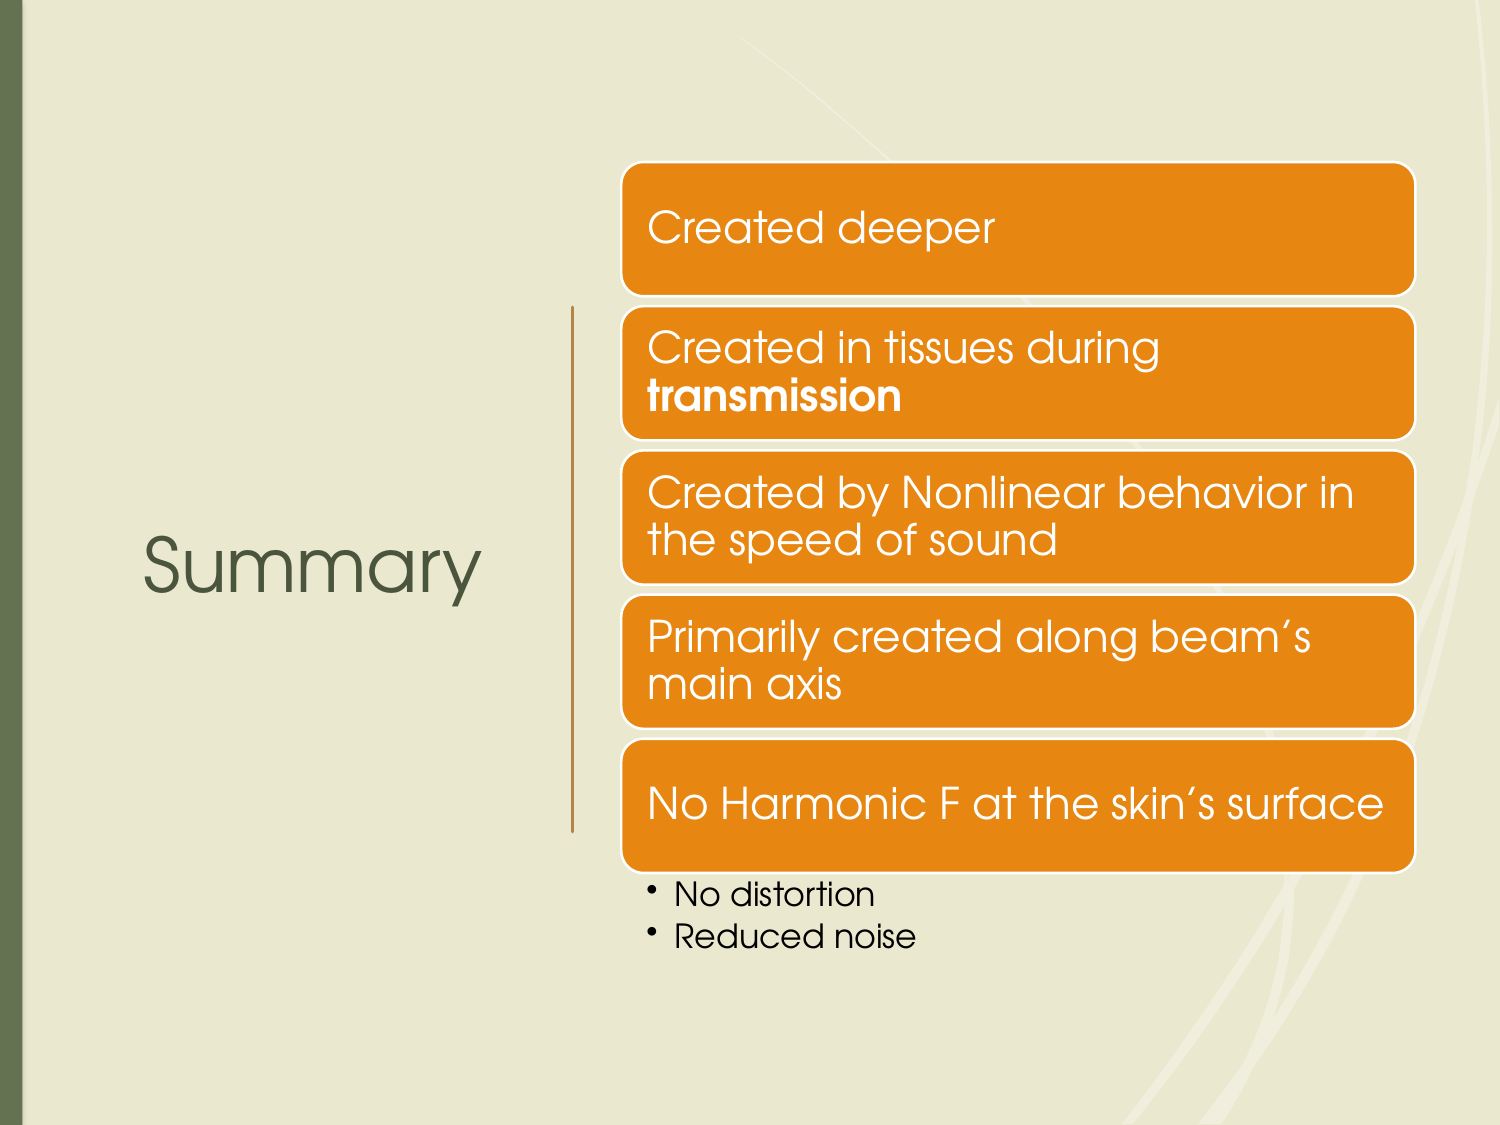

# Summary
Created deeper
Created in tissues during transmission
Created by Nonlinear behavior in the speed of sound
Primarily created along beam’s main axis
No Harmonic F at the skin’s surface
No distortion
Reduced noise